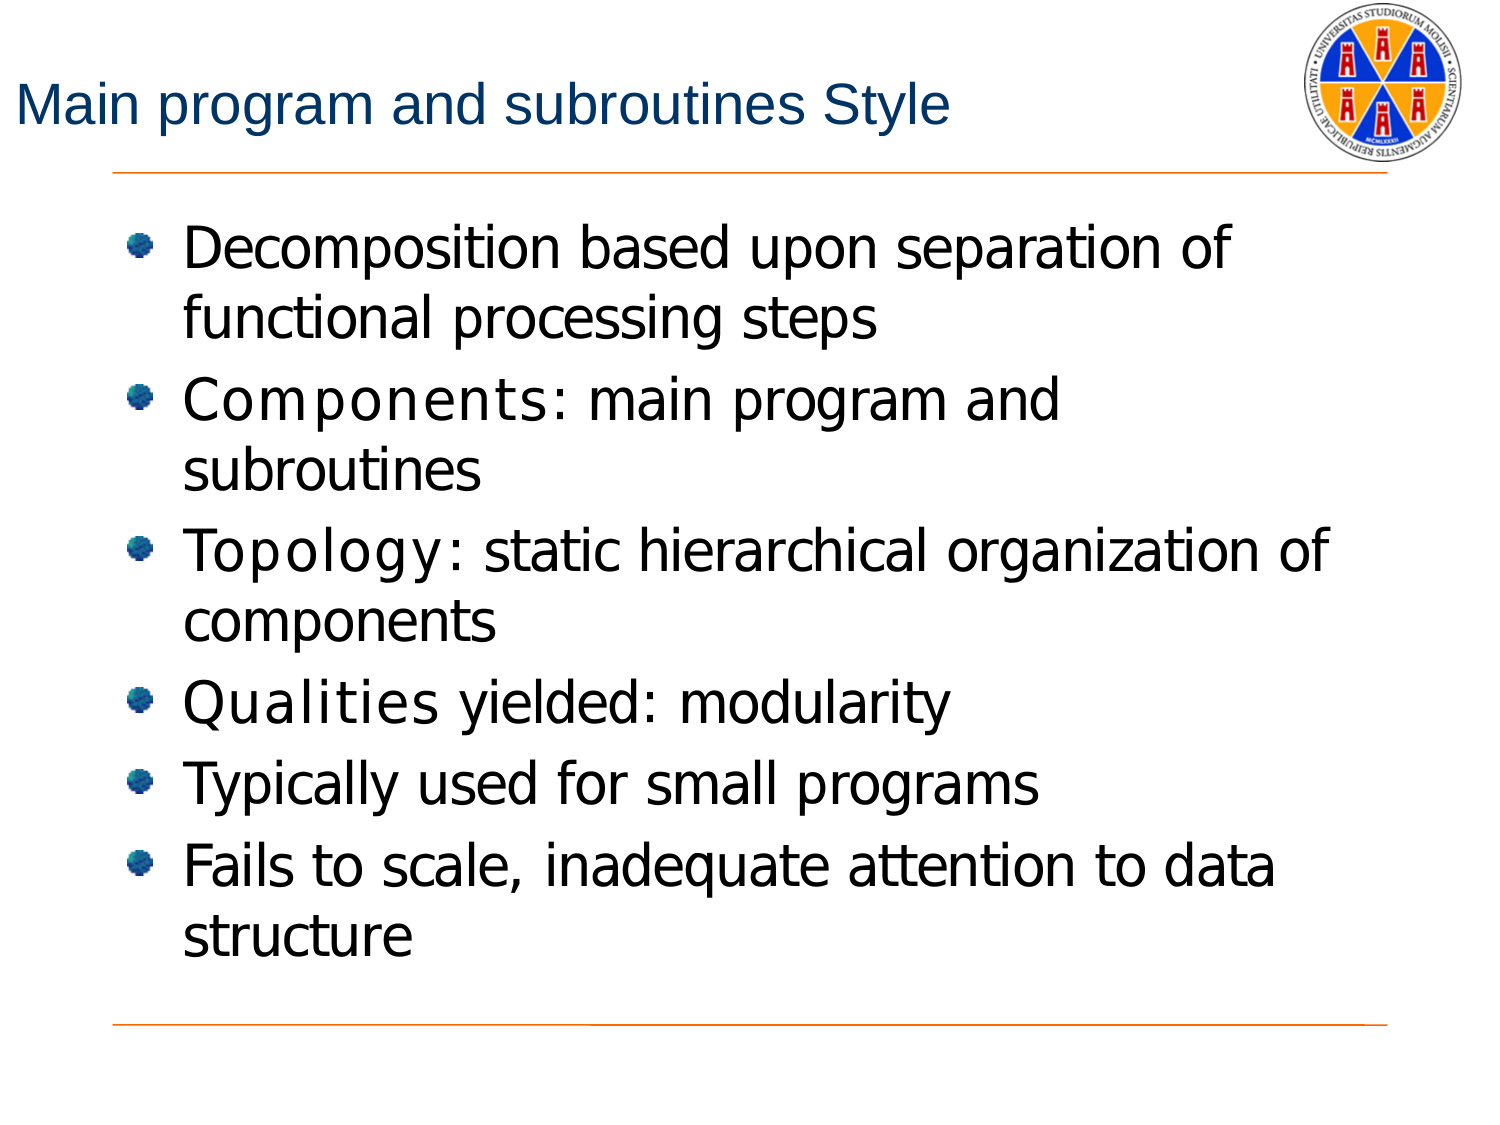

# Main program and subroutines Style
Decomposition based upon separation of functional processing steps
Components: main program and subroutines
Topology: static hierarchical organization of components
Qualities yielded: modularity
Typically used for small programs
Fails to scale, inadequate attention to data structure